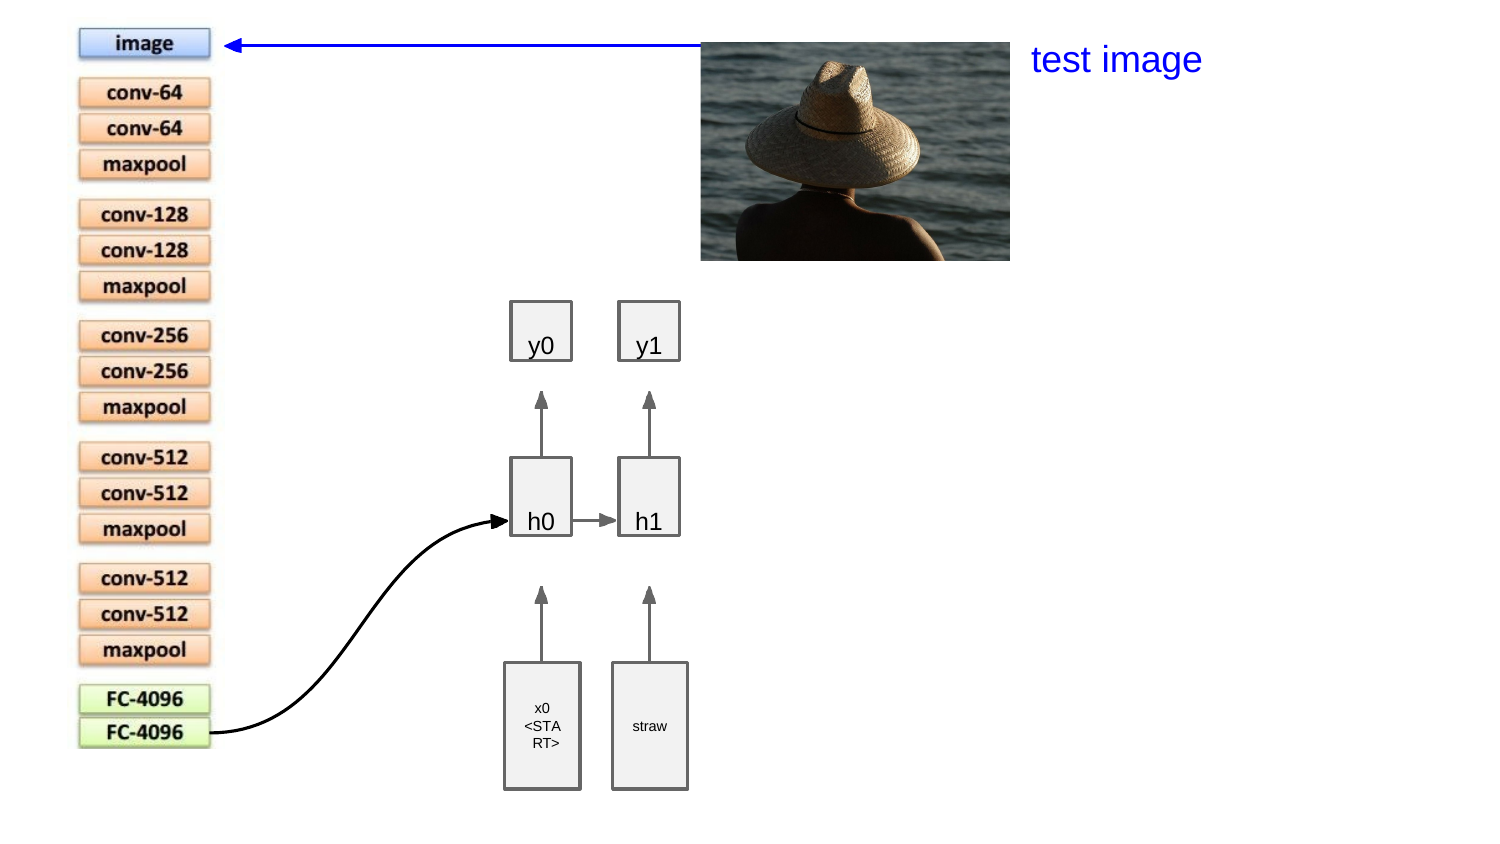

test image

y0

y1

h0

h1

x0
<STA  RT>
straw